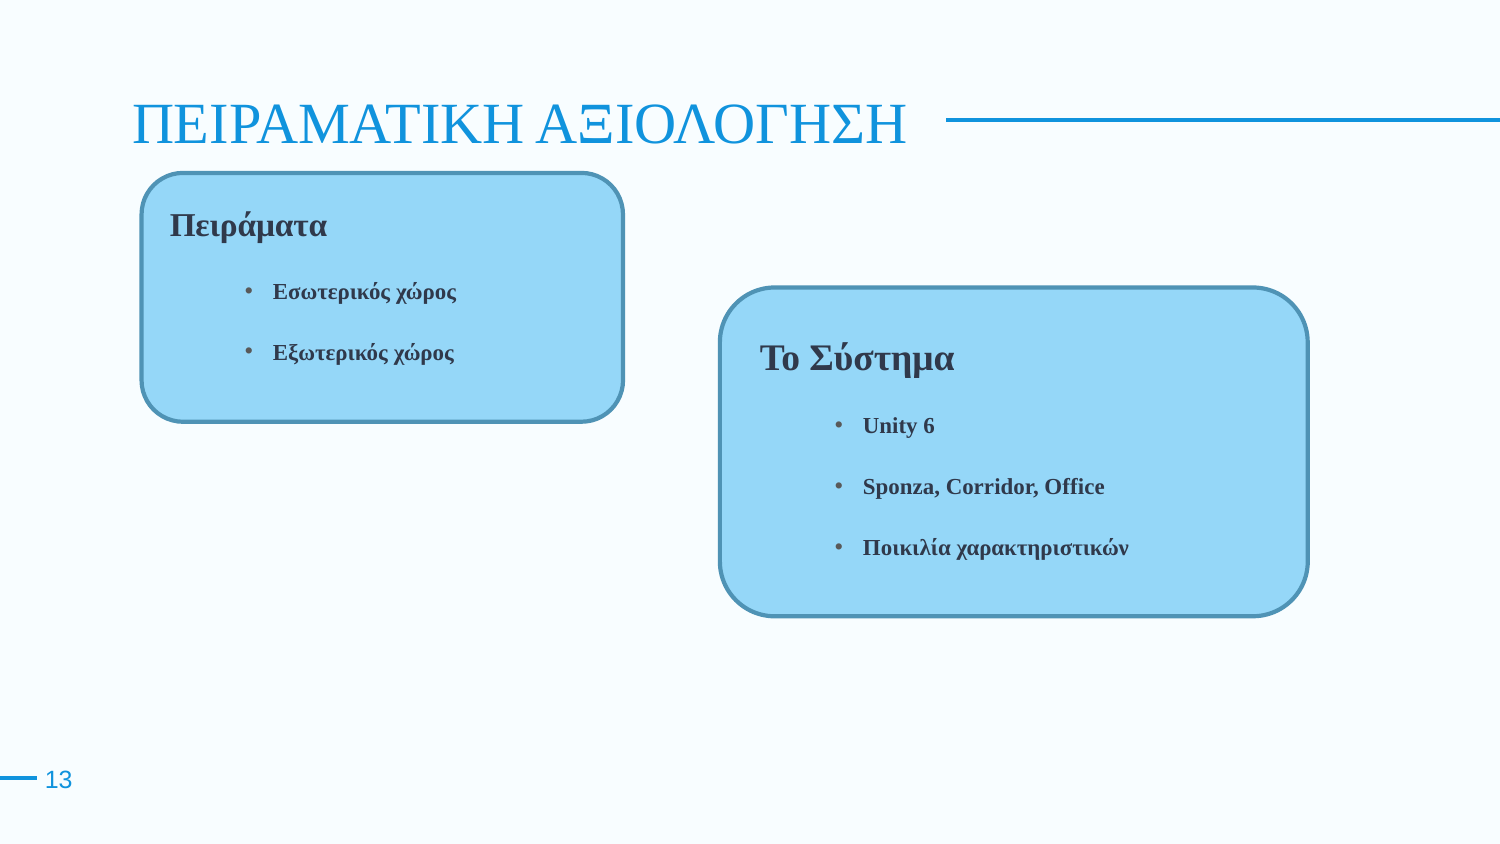

ΠΕΙΡΑΜΑΤΙΚΗ ΑΞΙΟΛΟΓΗΣΗ
Πειράματα
Εσωτερικός χώρος
Εξωτερικός χώρος

Το Σύστημα
Unity 6
Sponza, Corridor, Office
Ποικιλία χαρακτηριστικών
13